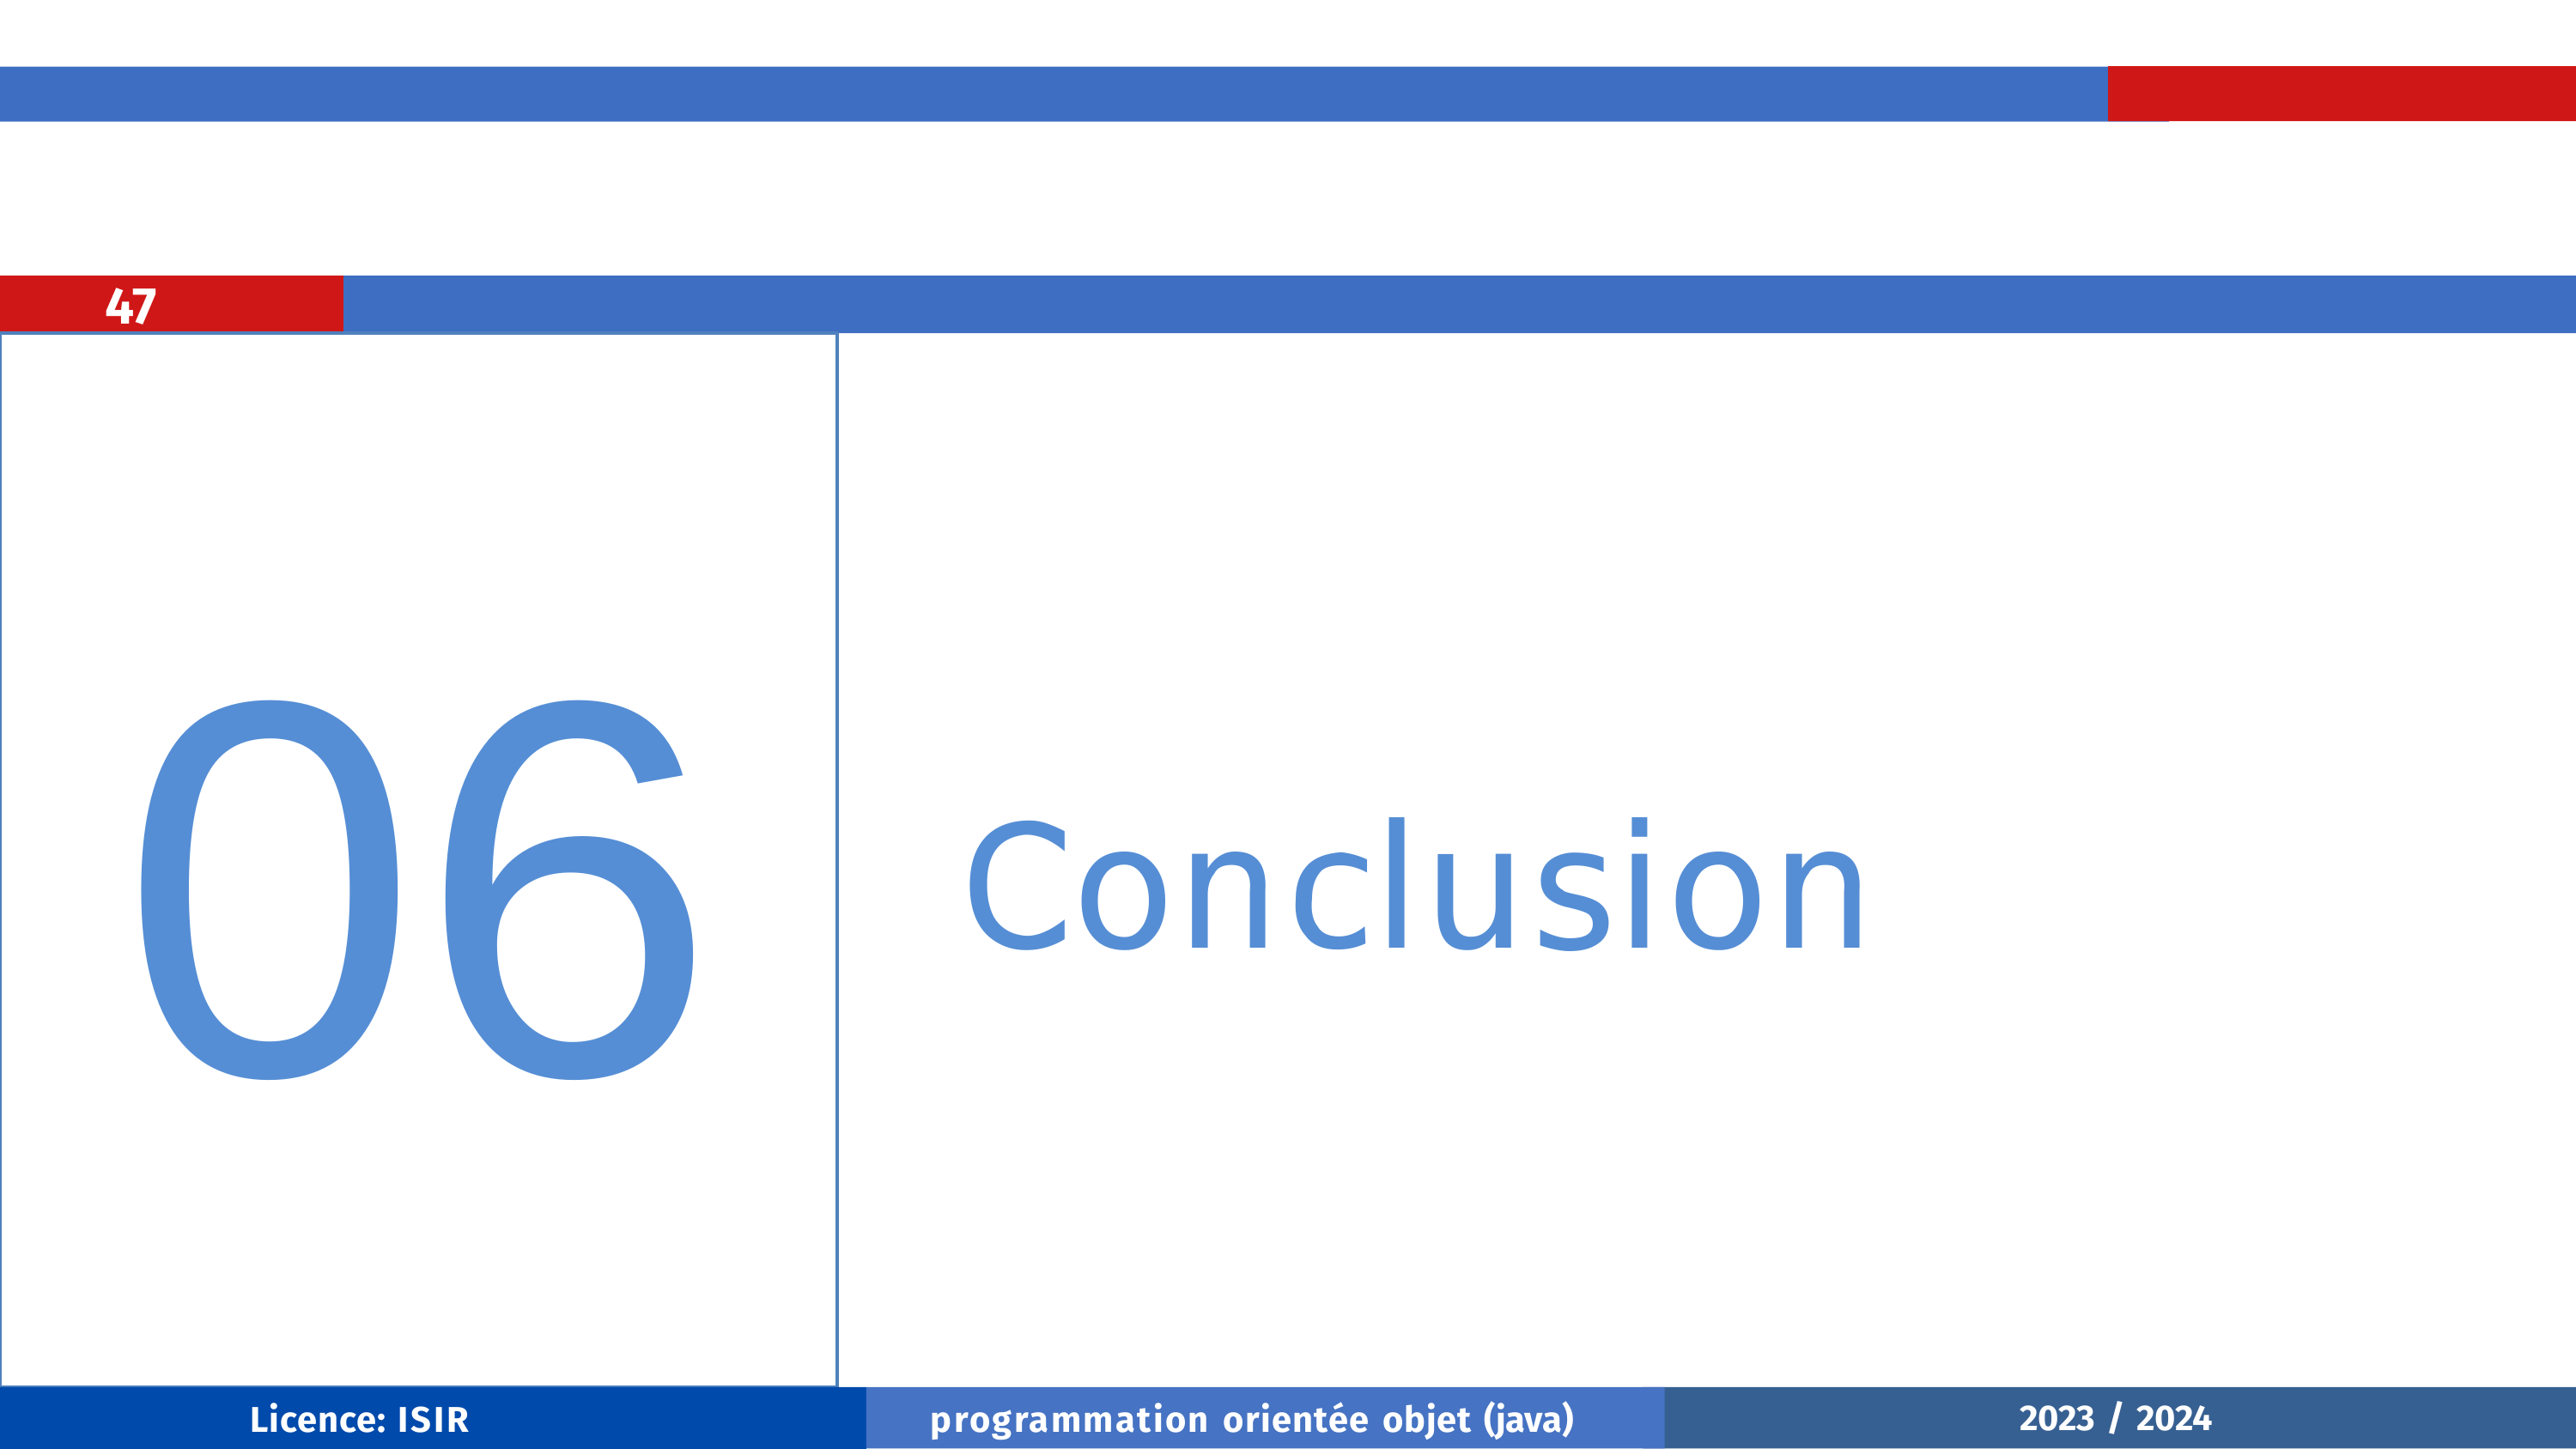

47

06
# Conclusion

2023 / 2024
Licence: ISIR
programmation orientée objet (java)